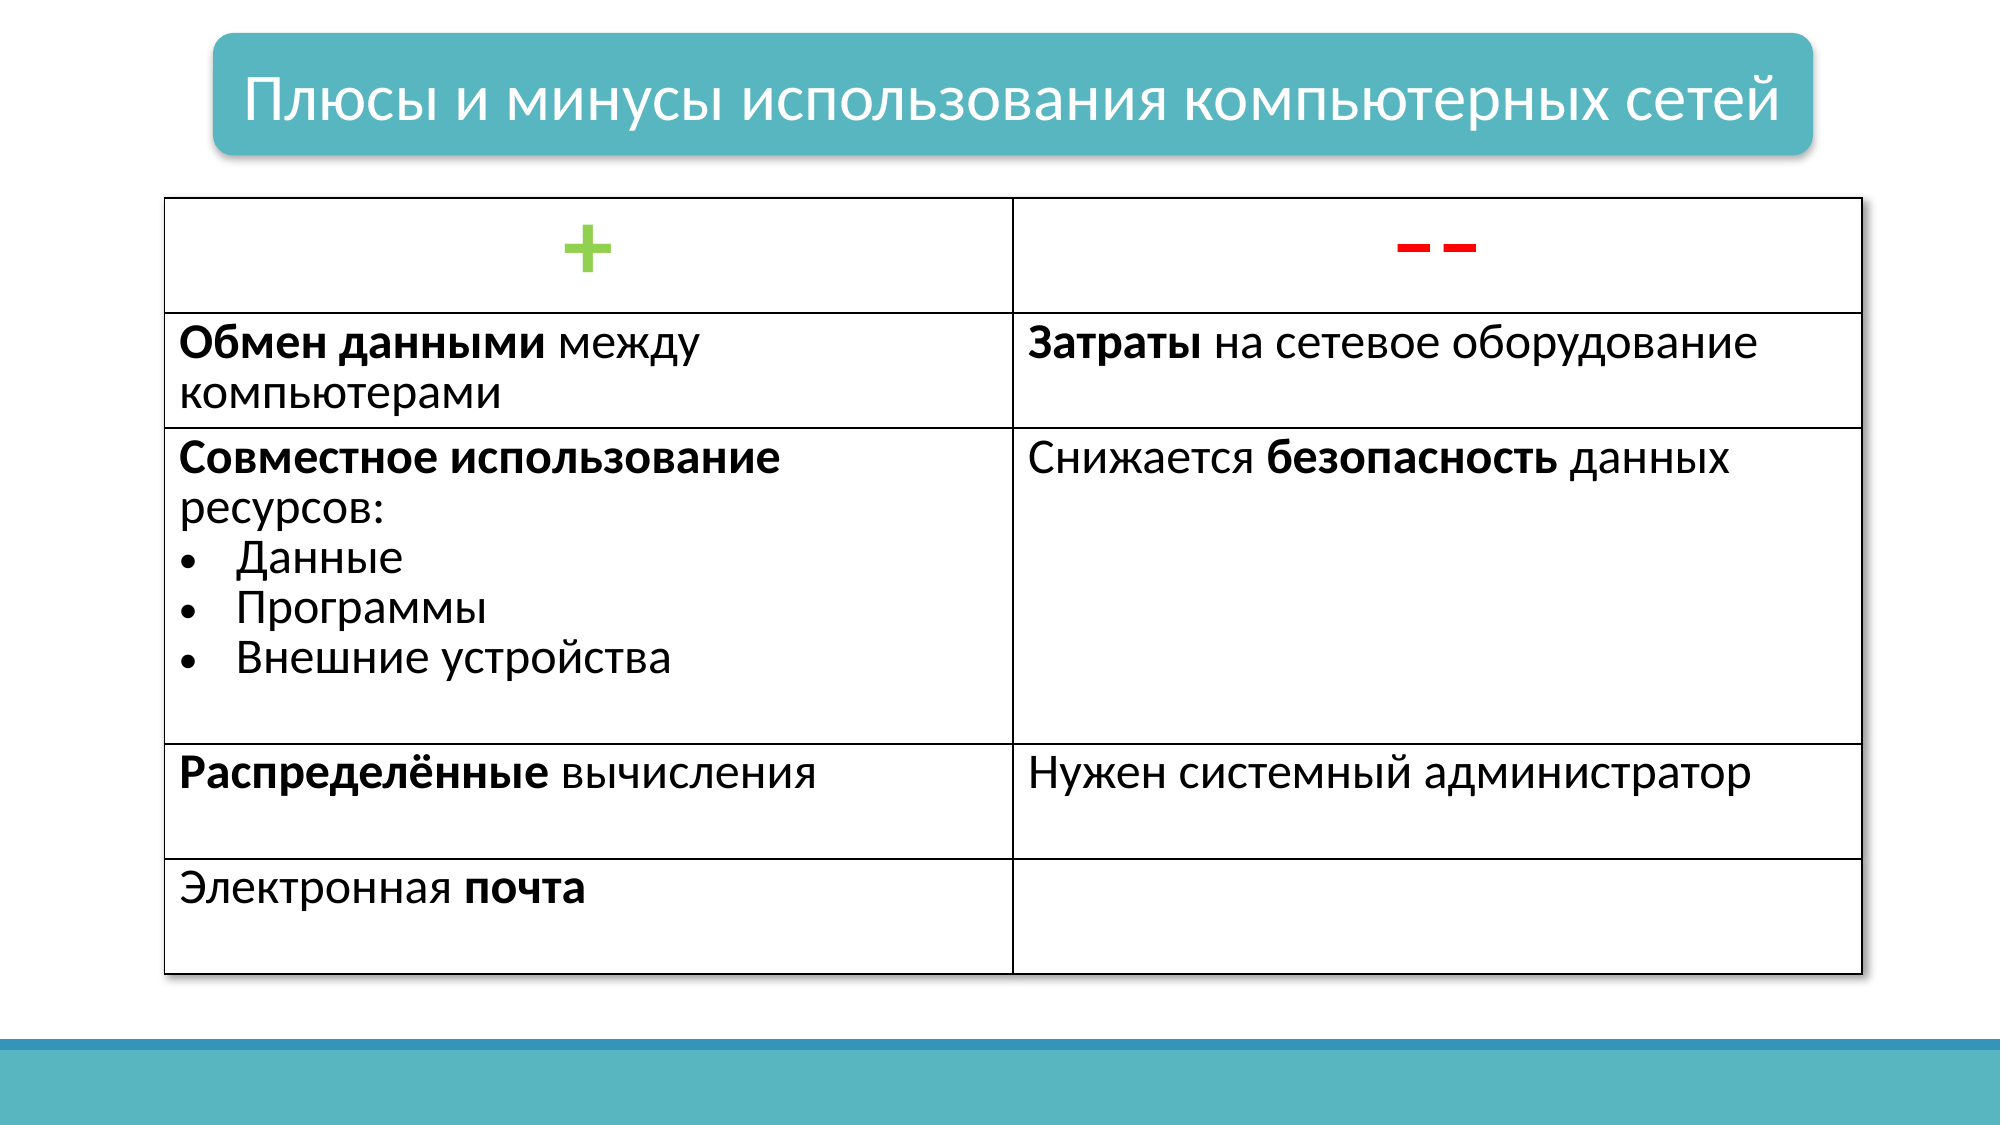

Плюсы и минусы использования компьютерных сетей
| + | –– |
| --- | --- |
| Обмен данными между компьютерами | Затраты на сетевое оборудование |
| Совместное использование ресурсов: Данные Программы Внешние устройства | Снижается безопасность данных |
| Распределённые вычисления | Нужен системный администратор |
| Электронная почта |  |